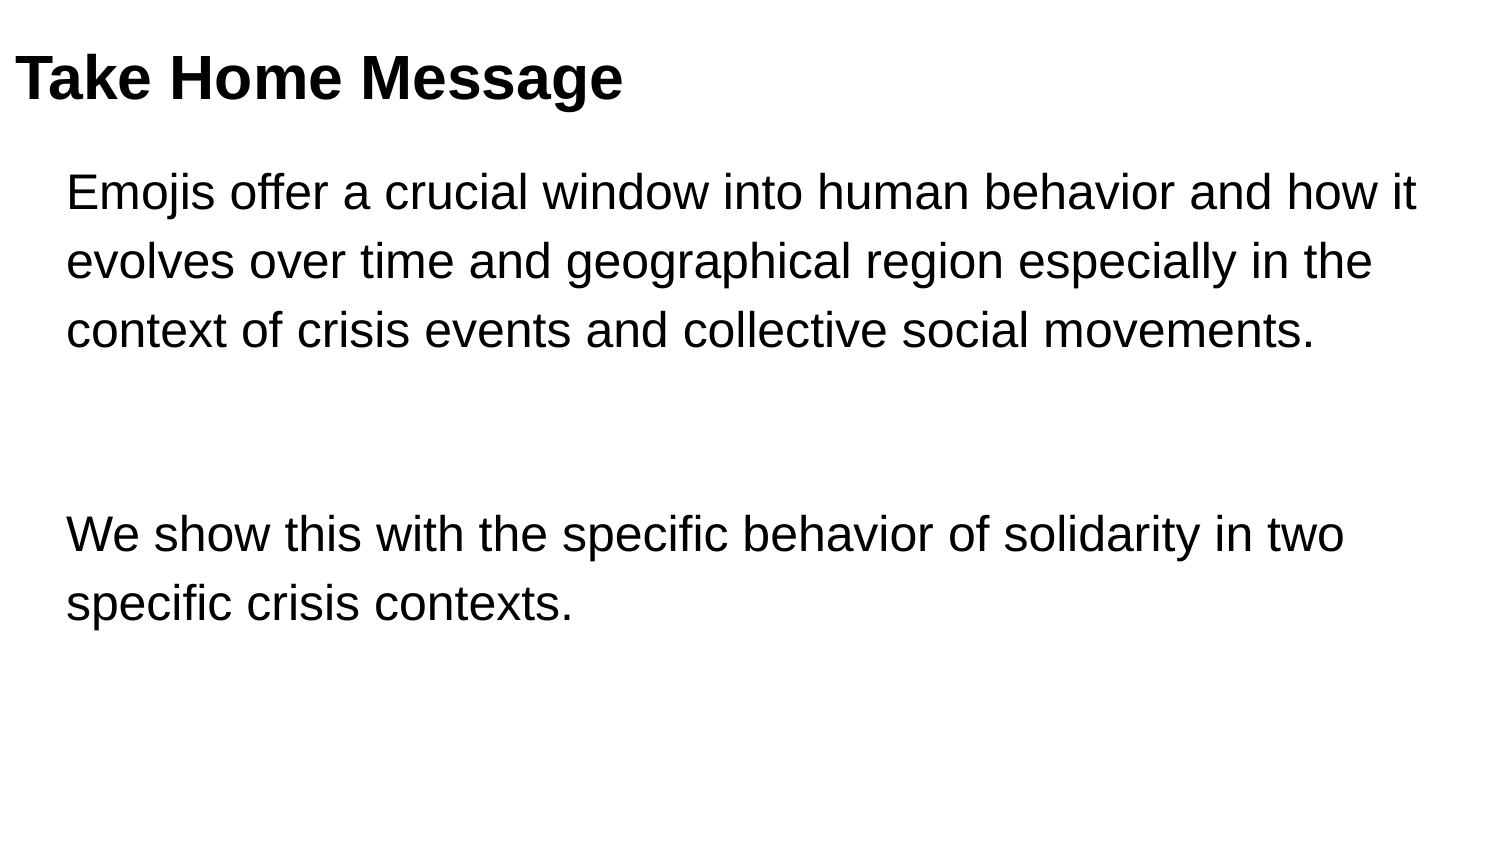

# Take Home Message
Emojis offer a crucial window into human behavior and how it evolves over time and geographical region especially in the context of crisis events and collective social movements.

We show this with the specific behavior of solidarity in two specific crisis contexts.